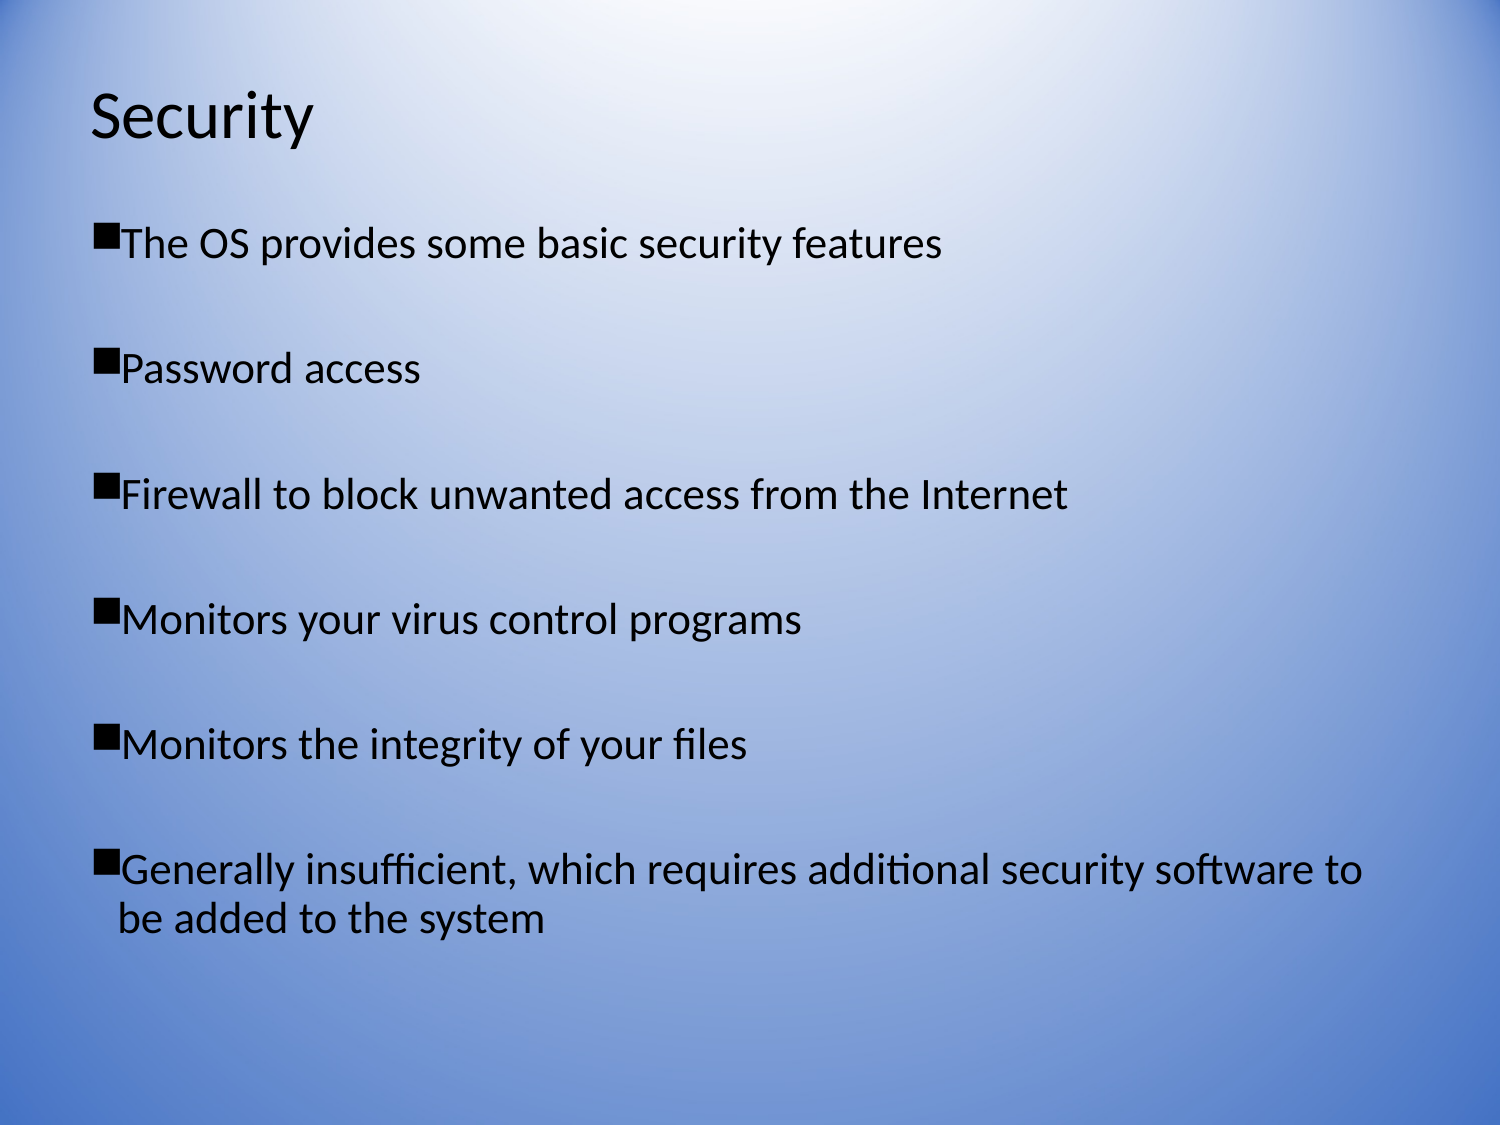

# Security
The OS provides some basic security features

Password access

Firewall to block unwanted access from the Internet

Monitors your virus control programs

Monitors the integrity of your files

Generally insufficient, which requires additional security software to be added to the system